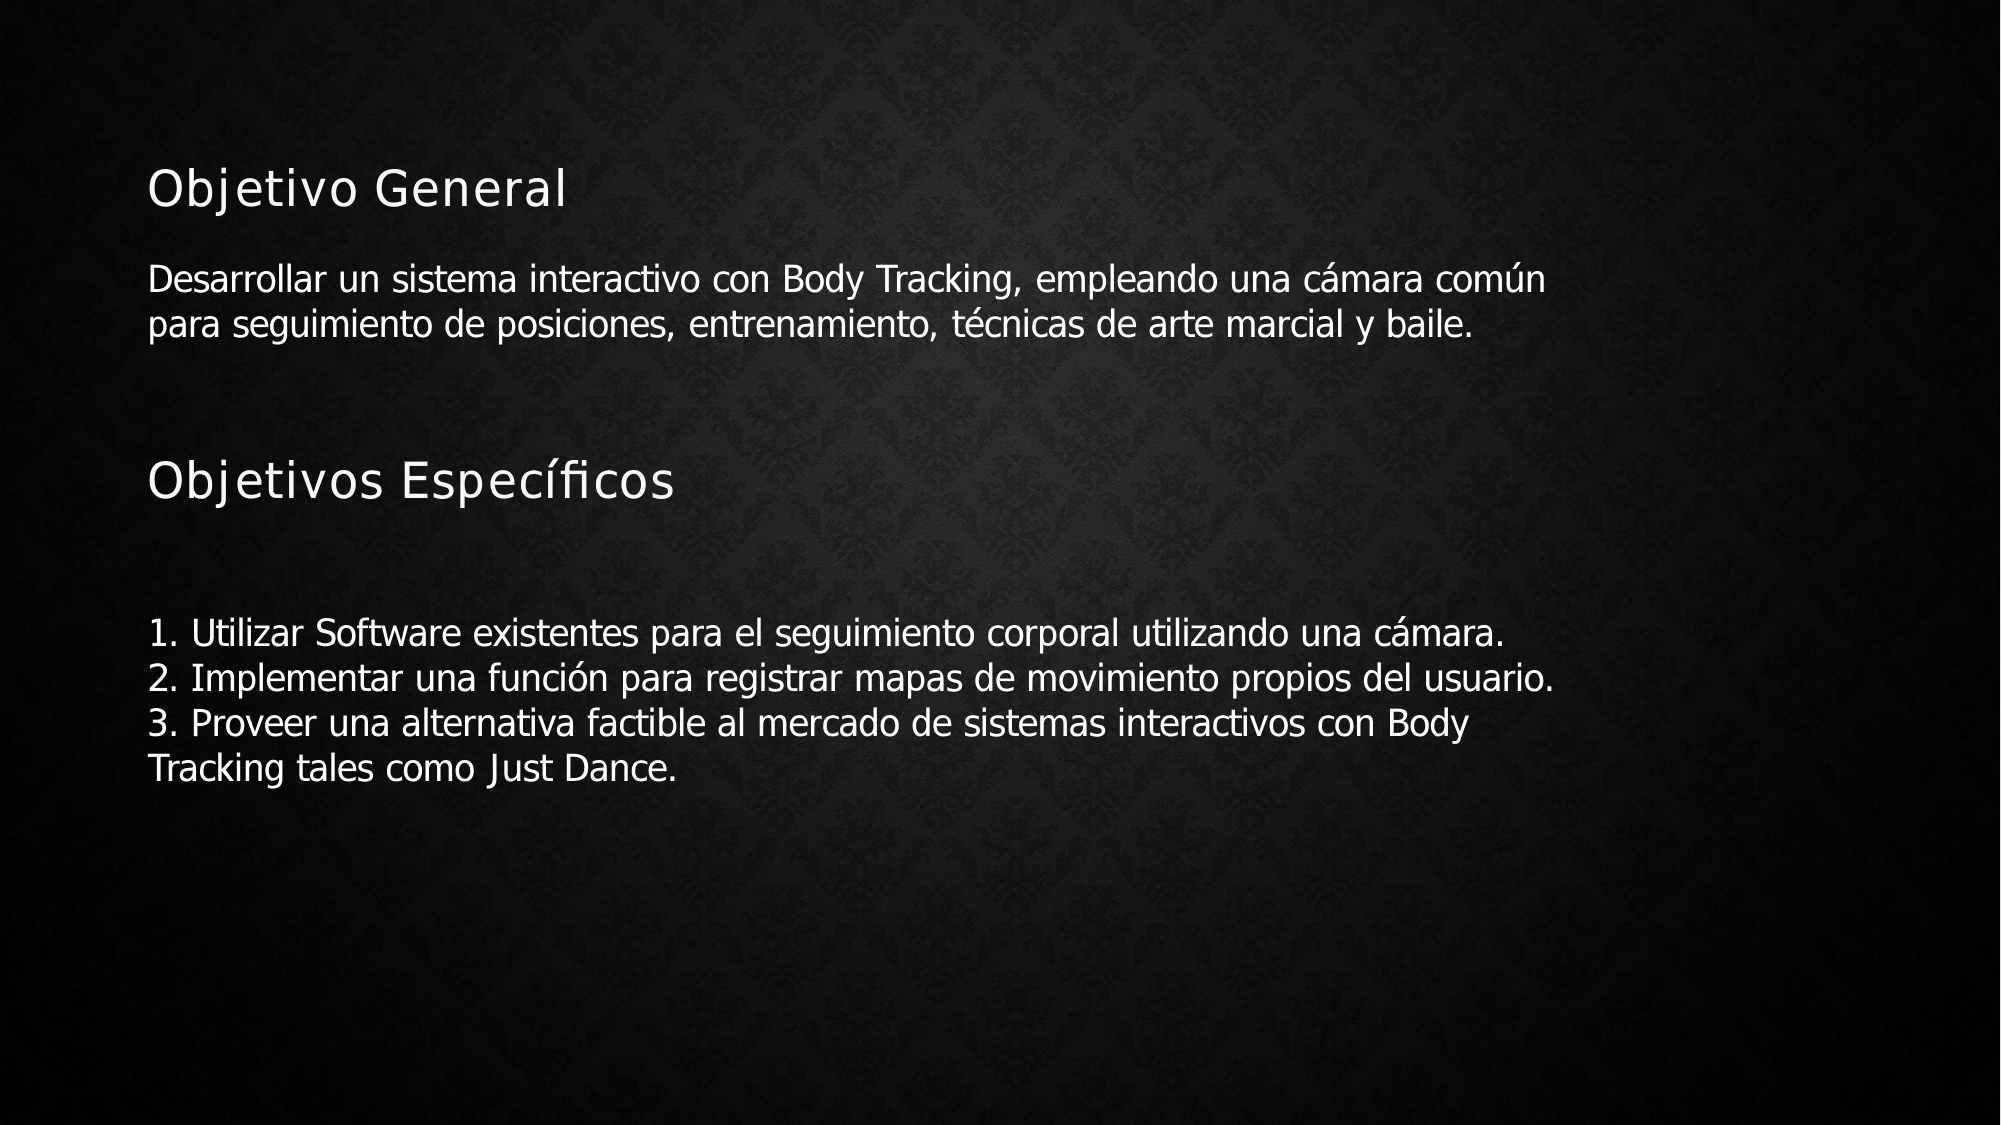

Objetivo General
Desarrollar un sistema interactivo con Body Tracking, empleando una cámara común
para seguimiento de posiciones, entrenamiento, técnicas de arte marcial y baile.
Objetivos Específicos

1. Utilizar Software existentes para el seguimiento corporal utilizando una cámara.
2. Implementar una función para registrar mapas de movimiento propios del usuario.
3. Proveer una alternativa factible al mercado de sistemas interactivos con Body
Tracking tales como Just Dance.